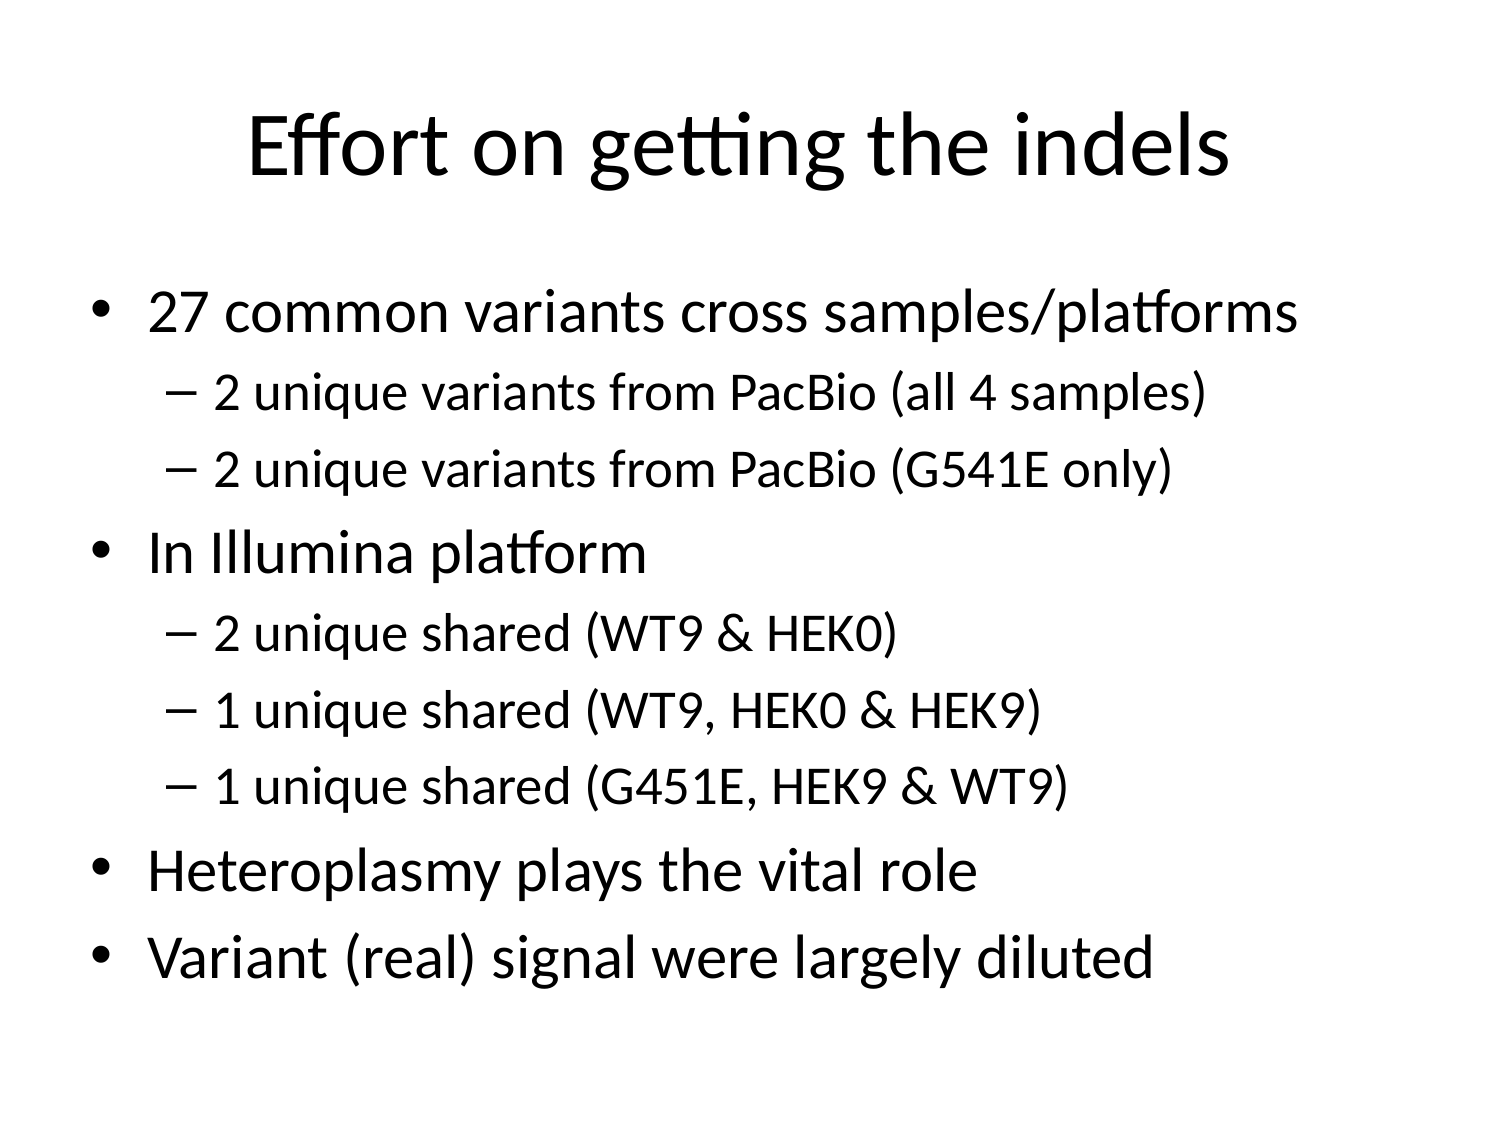

# Effort on getting the indels
27 common variants cross samples/platforms
2 unique variants from PacBio (all 4 samples)
2 unique variants from PacBio (G541E only)
In Illumina platform
2 unique shared (WT9 & HEK0)
1 unique shared (WT9, HEK0 & HEK9)
1 unique shared (G451E, HEK9 & WT9)
Heteroplasmy plays the vital role
Variant (real) signal were largely diluted